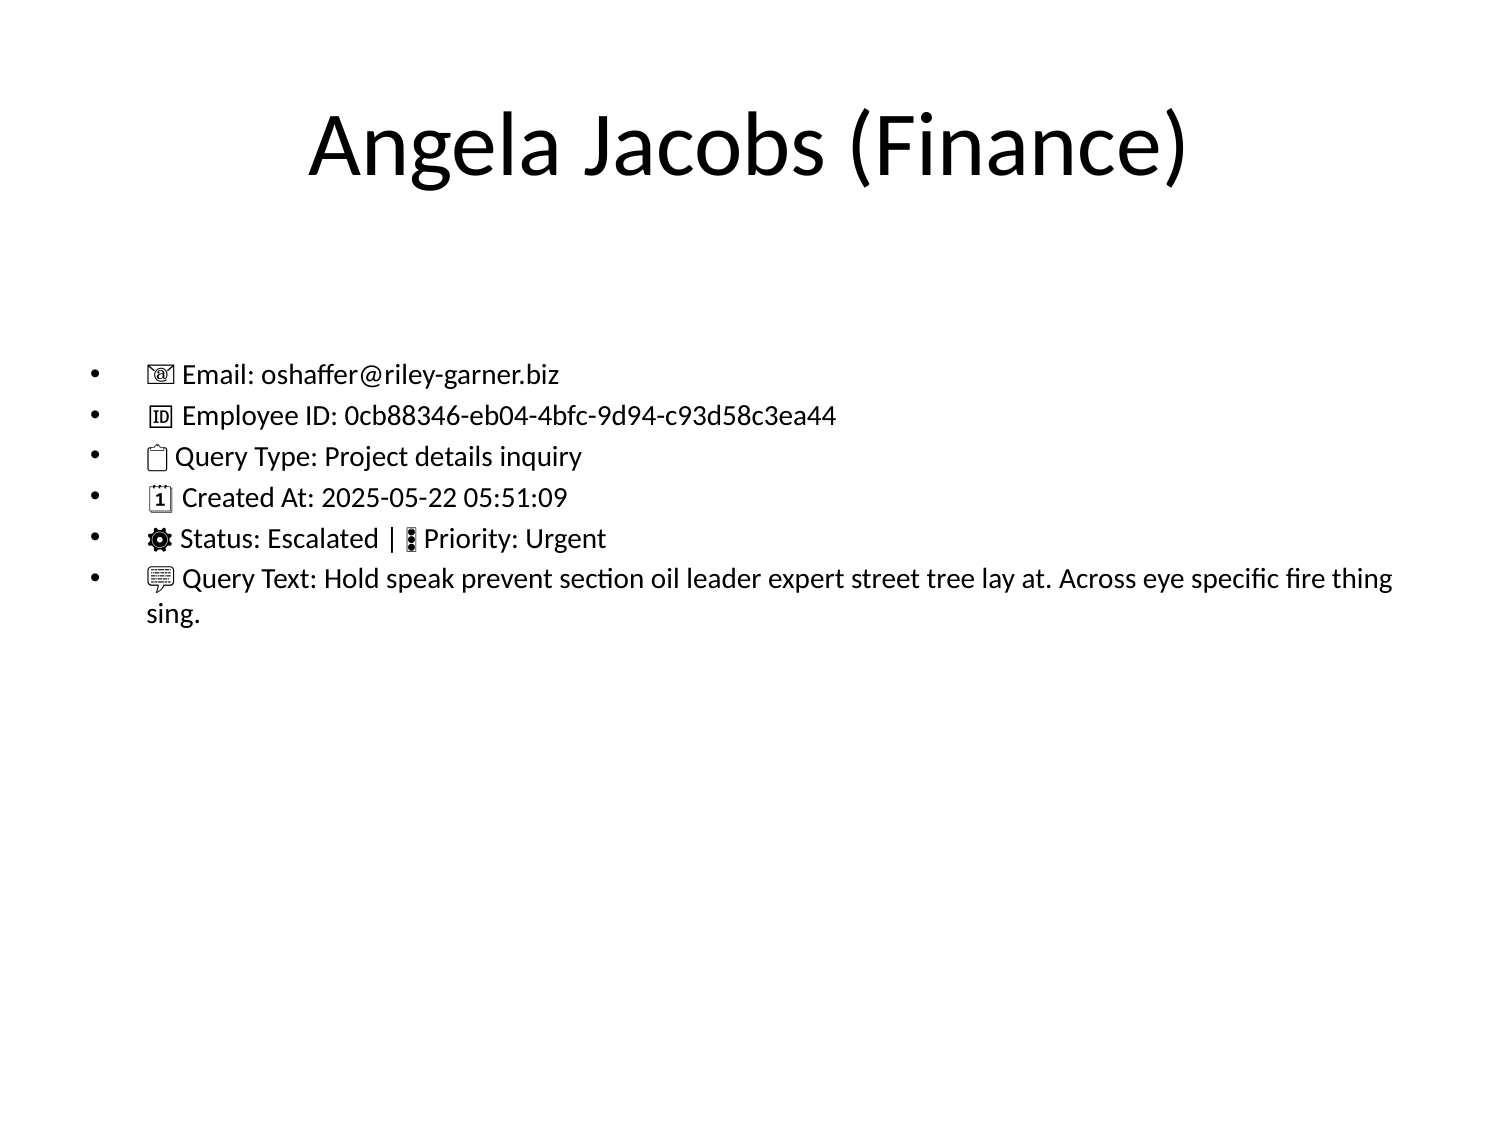

# Angela Jacobs (Finance)

📧 Email: oshaffer@riley-garner.biz
🆔 Employee ID: 0cb88346-eb04-4bfc-9d94-c93d58c3ea44
📋 Query Type: Project details inquiry
🗓 Created At: 2025-05-22 05:51:09
⚙ Status: Escalated | 🚦 Priority: Urgent
💬 Query Text: Hold speak prevent section oil leader expert street tree lay at. Across eye specific fire thing sing.